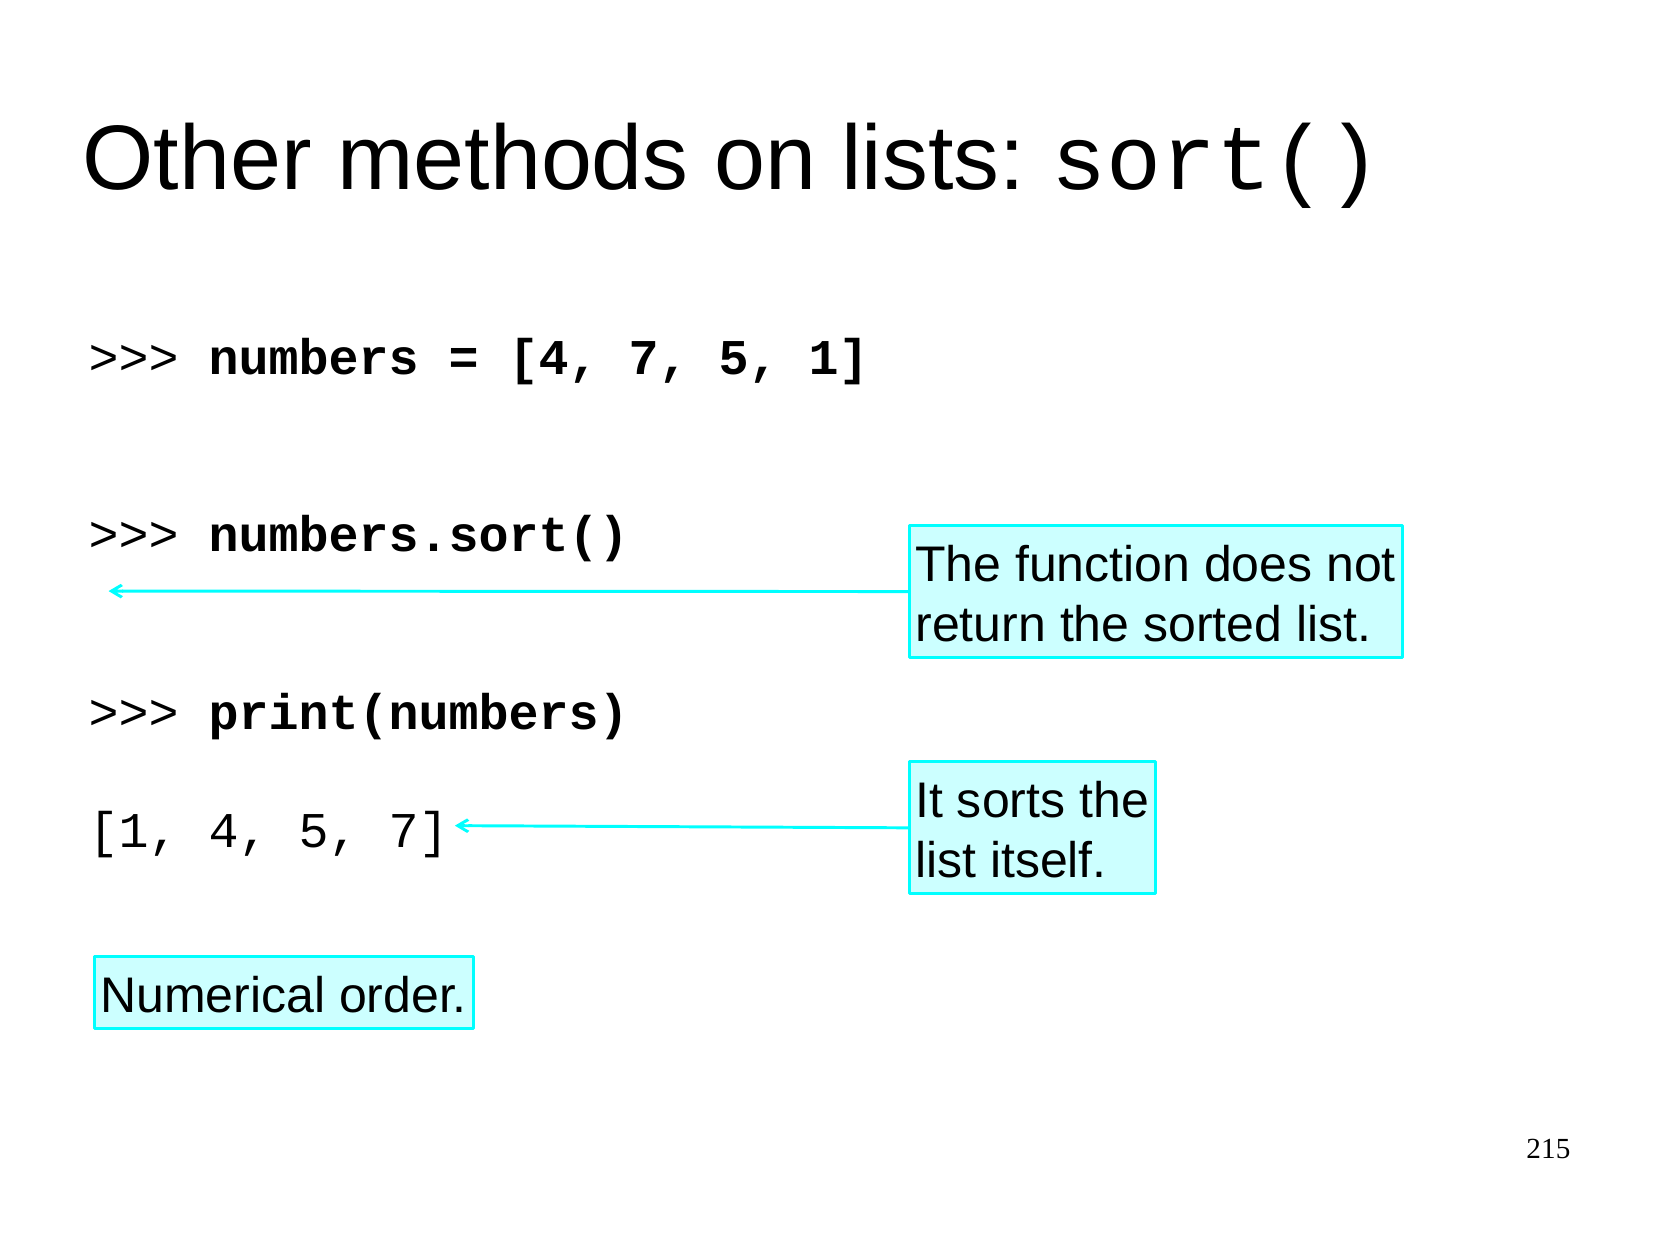

Other methods on lists: sort()
>>>
numbers = [4, 7, 5, 1]
>>>
numbers.sort()
The function does not
return the sorted list.

>>>
print(numbers)
It sorts the
list itself.
[1, 4, 5, 7]
Numerical order.
215